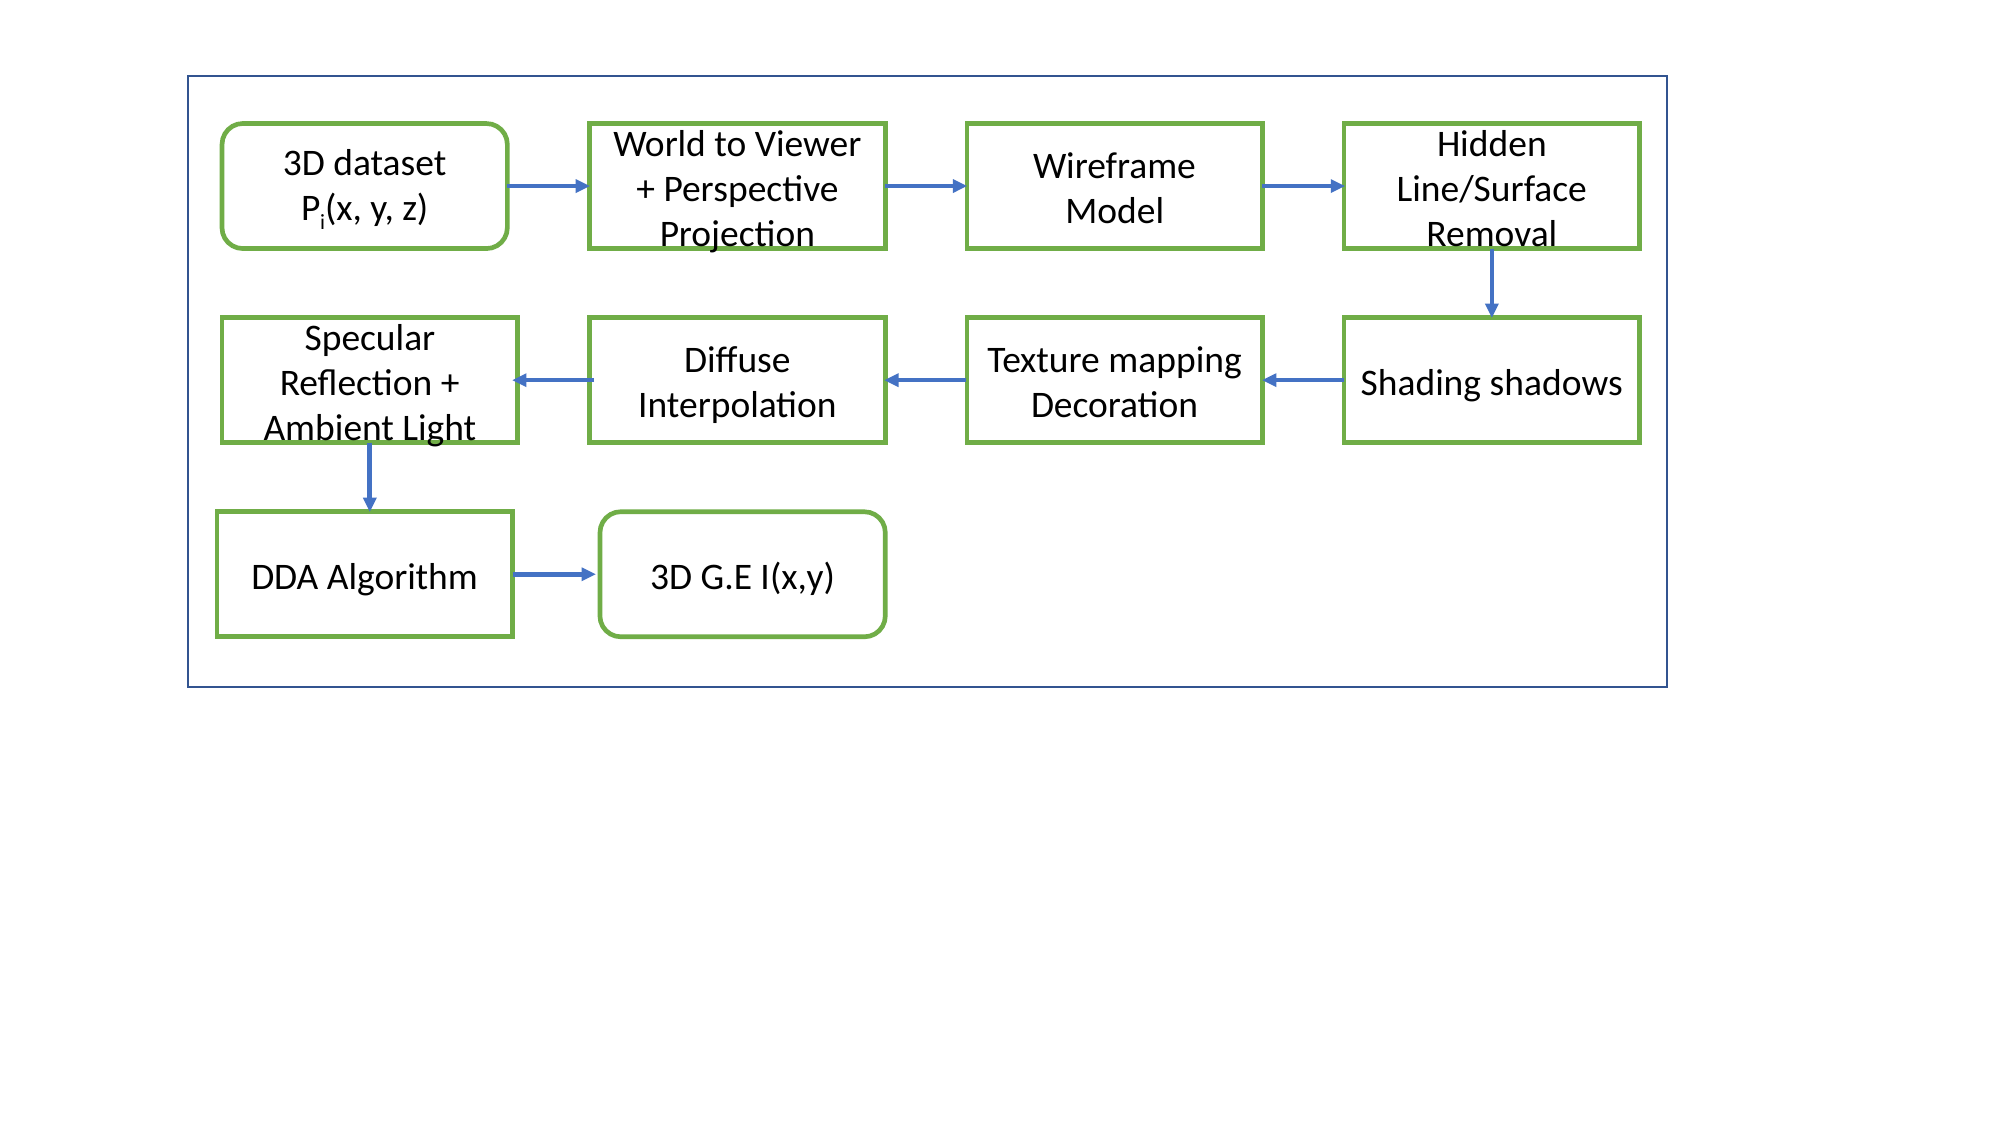

3D dataset
Pi(x, y, z)
World to Viewer + Perspective Projection
Wireframe Model
Hidden Line/Surface Removal
Specular Reflection + Ambient Light
Diffuse Interpolation
Texture mapping
Decoration
Shading shadows
DDA Algorithm
3D G.E I(x,y)